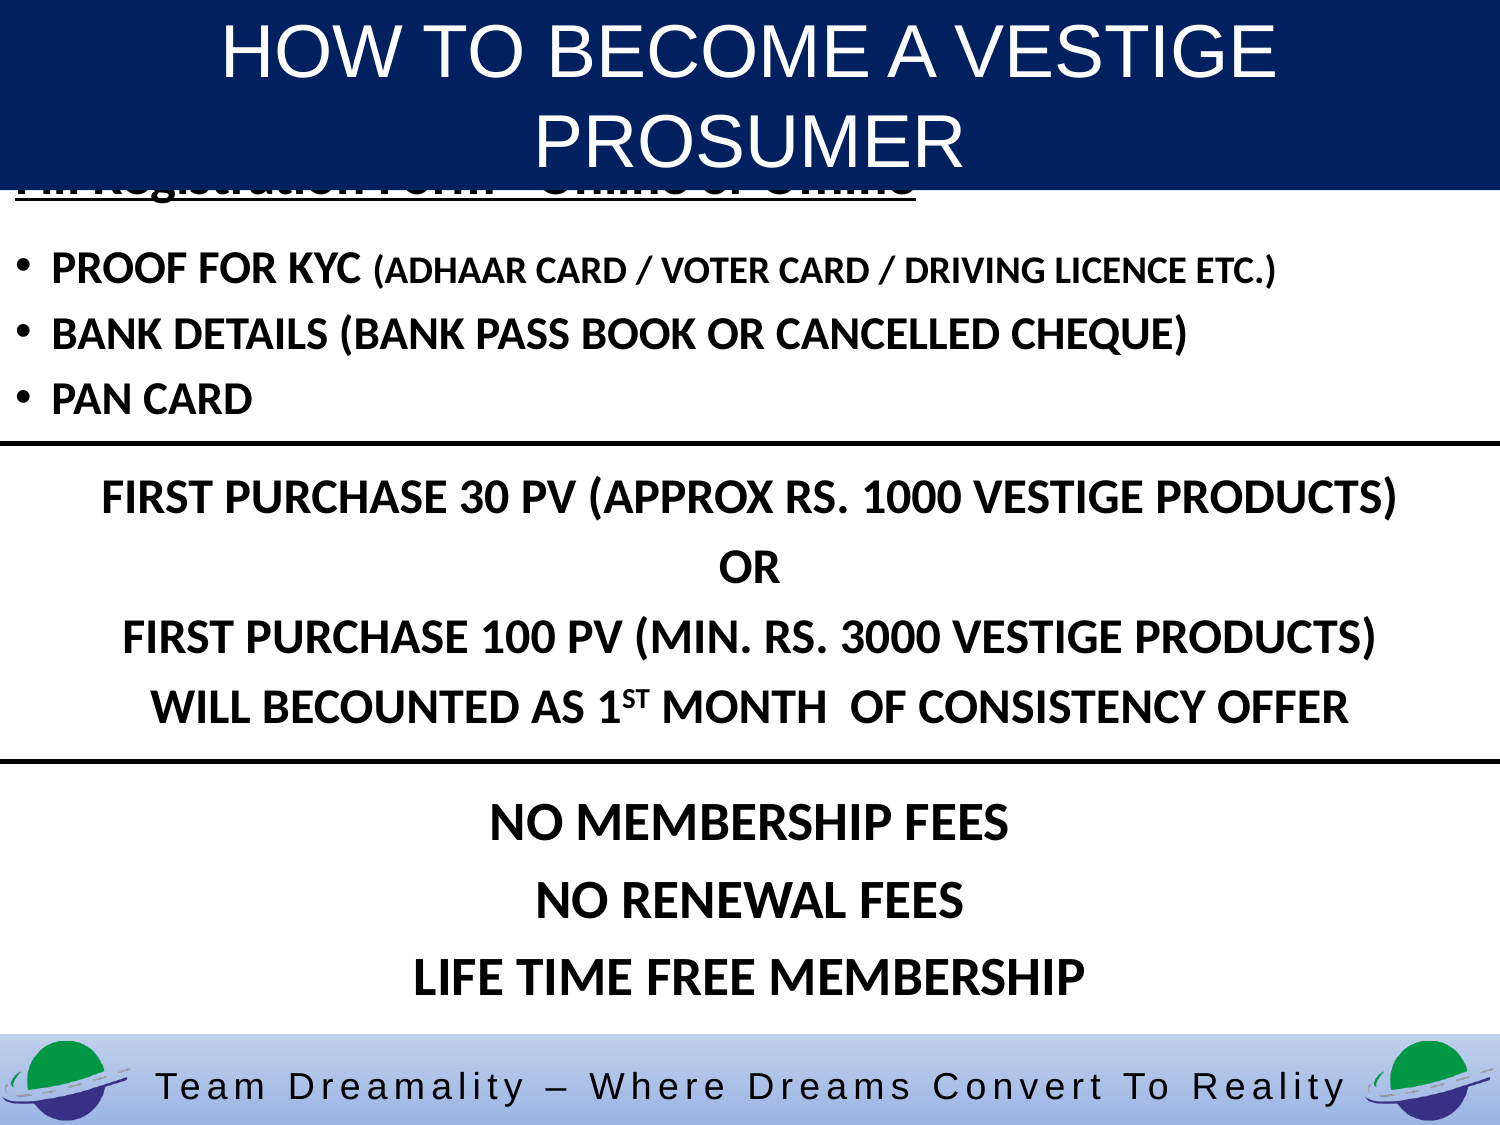

HOW TO BECOME A VESTIGE PROSUMER
Fill Registration Form - Online or Offline

PROOF FOR KYC (ADHAAR CARD / VOTER CARD / DRIVING LICENCE ETC.)
BANK DETAILS (BANK PASS BOOK OR CANCELLED CHEQUE)
PAN CARD
FIRST PURCHASE 30 PV (APPROX RS. 1000 VESTIGE PRODUCTS)
OR
FIRST PURCHASE 100 PV (MIN. RS. 3000 VESTIGE PRODUCTS)
WILL BECOUNTED AS 1ST MONTH  OF CONSISTENCY OFFER
NO MEMBERSHIP FEES
NO RENEWAL FEES
LIFE TIME FREE MEMBERSHIP